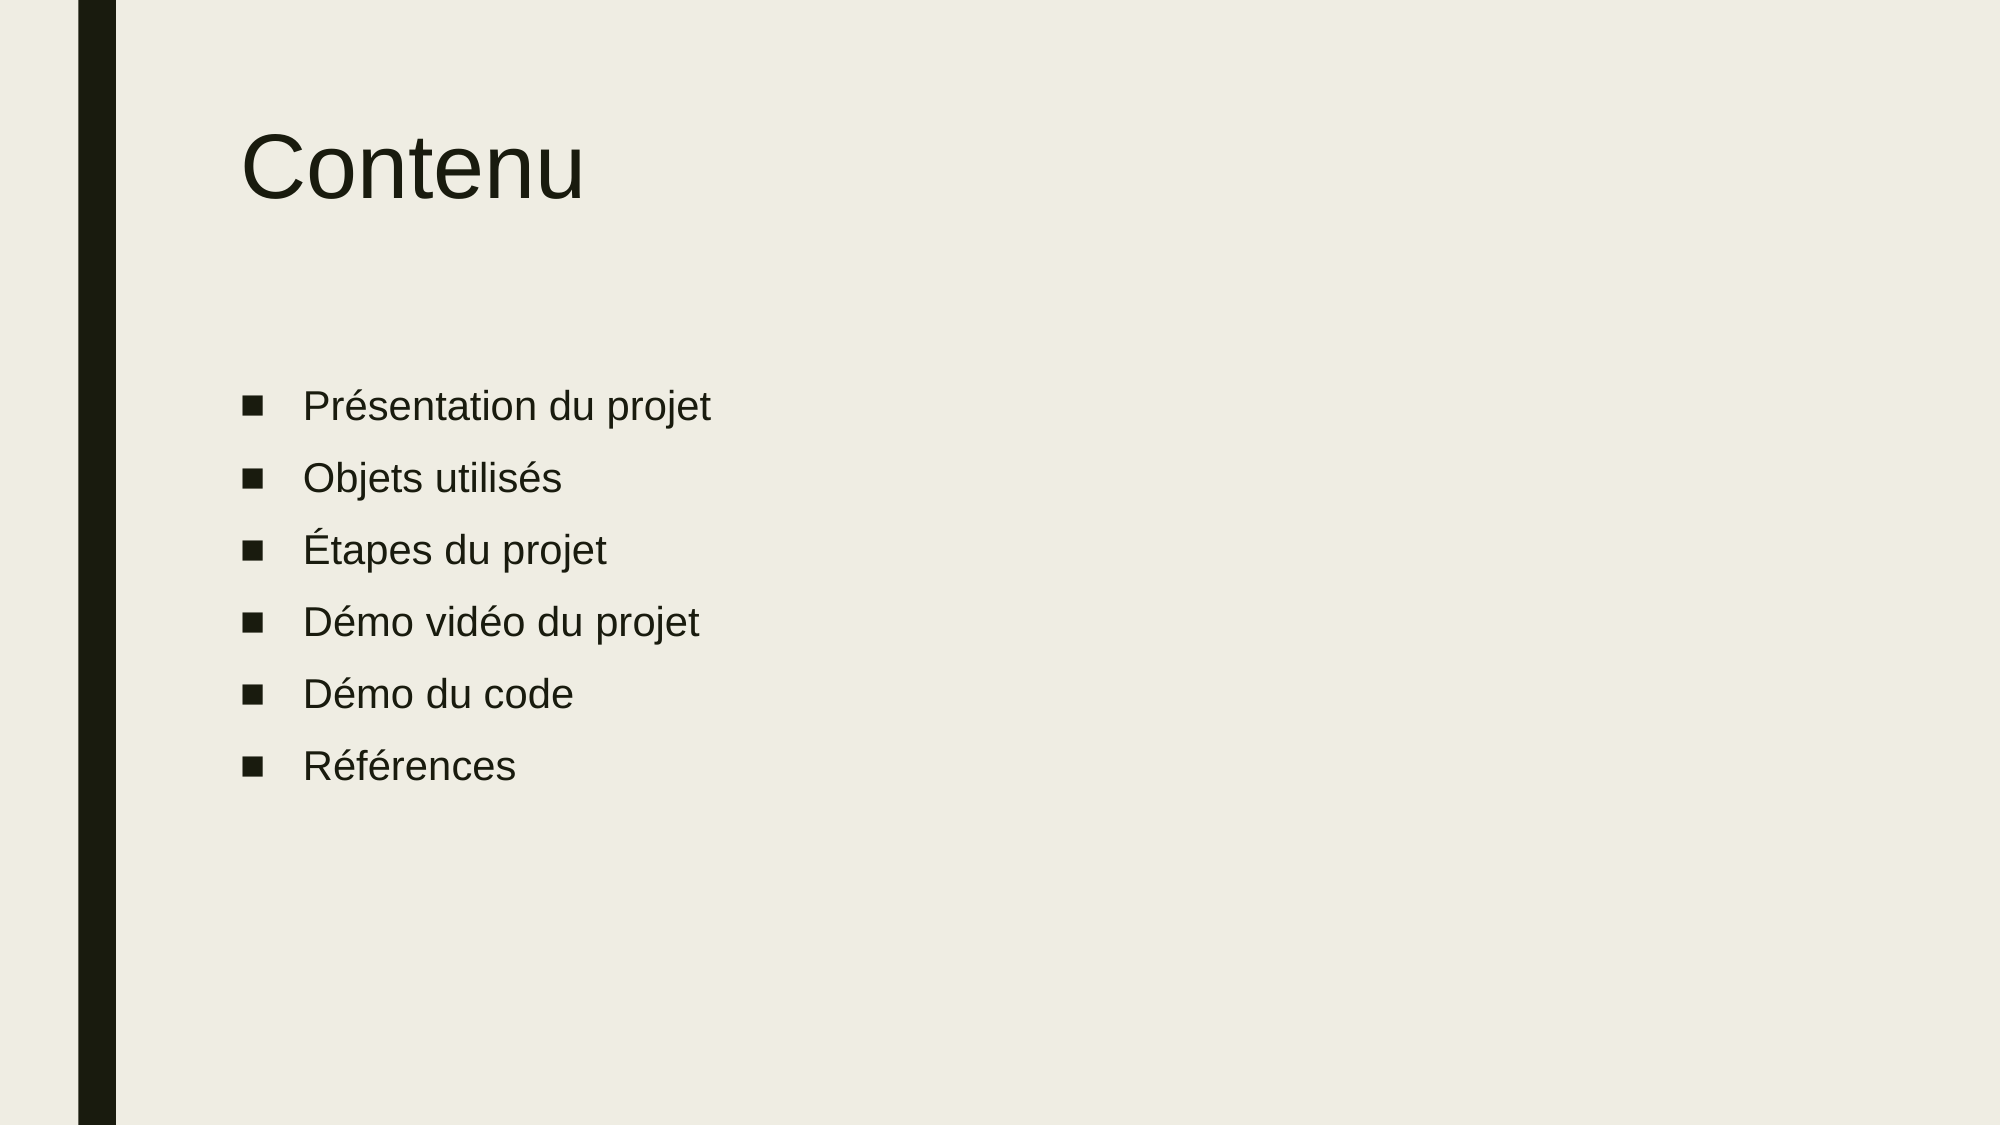

# Contenu
Présentation du projet
Objets utilisés
Étapes du projet
Démo vidéo du projet
Démo du code
Références